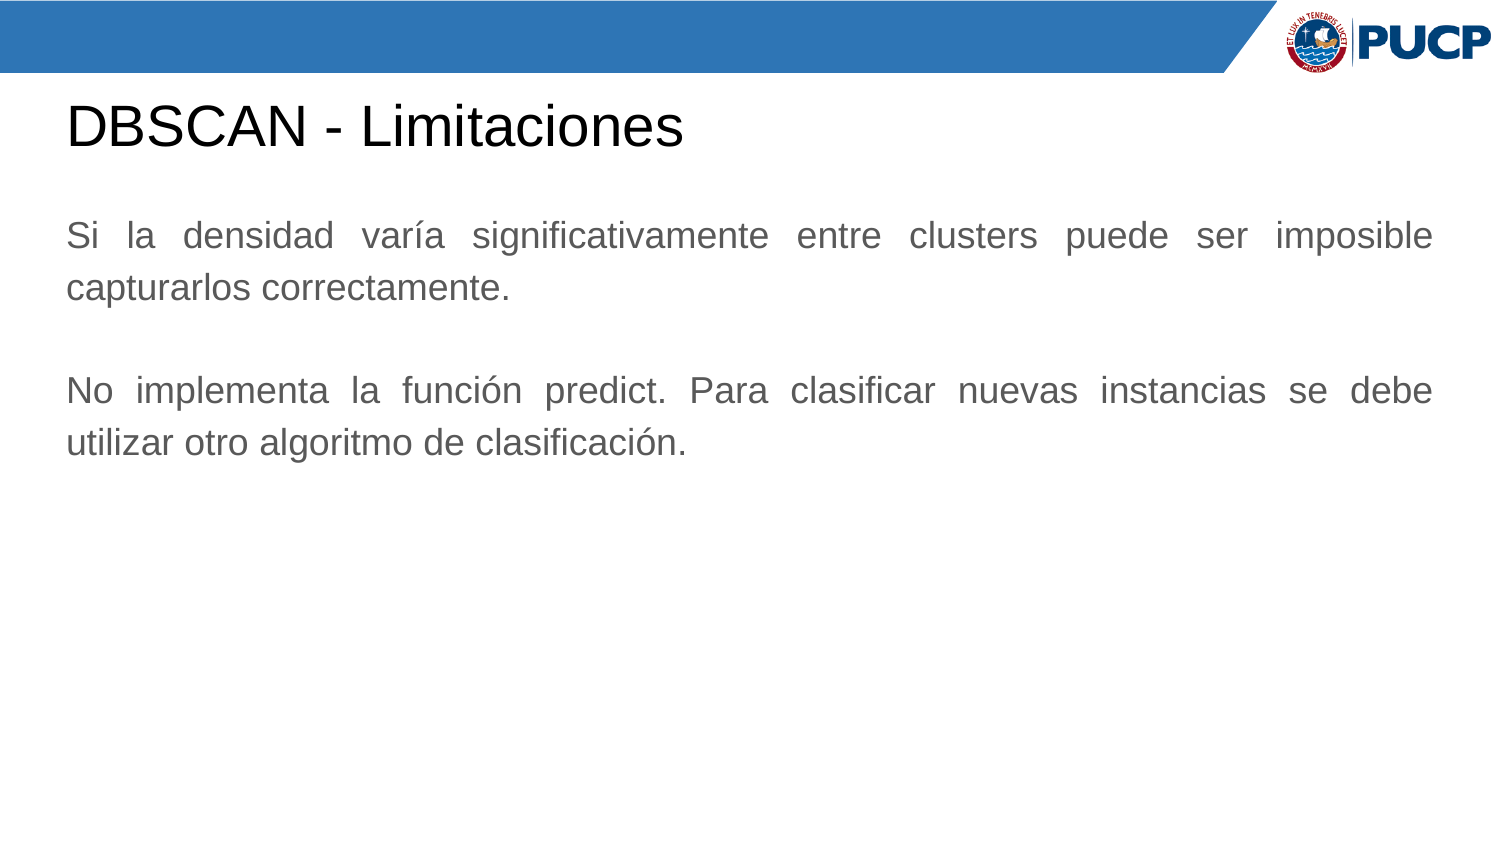

# DBSCAN - Limitaciones

Si la densidad varía significativamente entre clusters puede ser imposible capturarlos correctamente.

No implementa la función predict. Para clasificar nuevas instancias se debe utilizar otro algoritmo de clasificación.